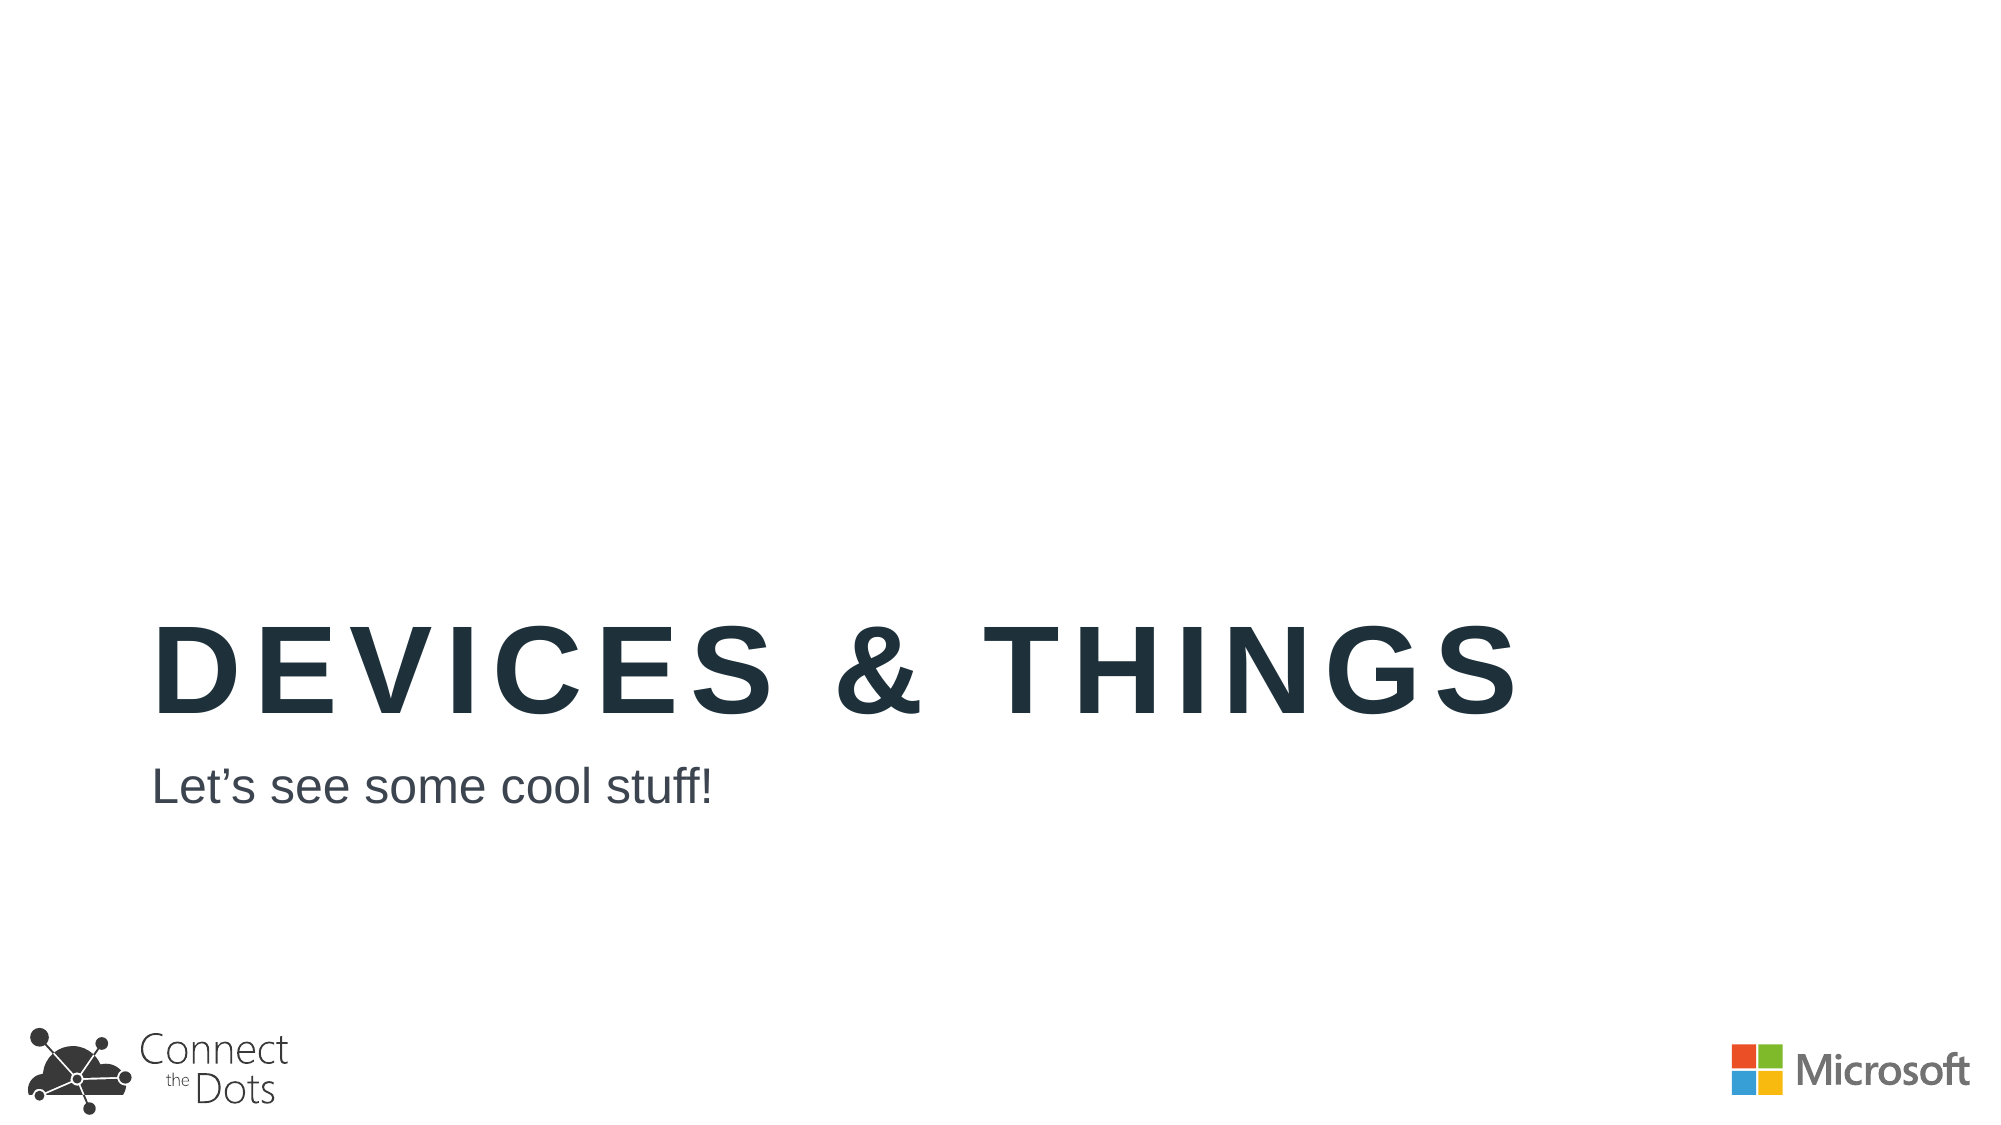

# Devices & things
Let’s see some cool stuff!